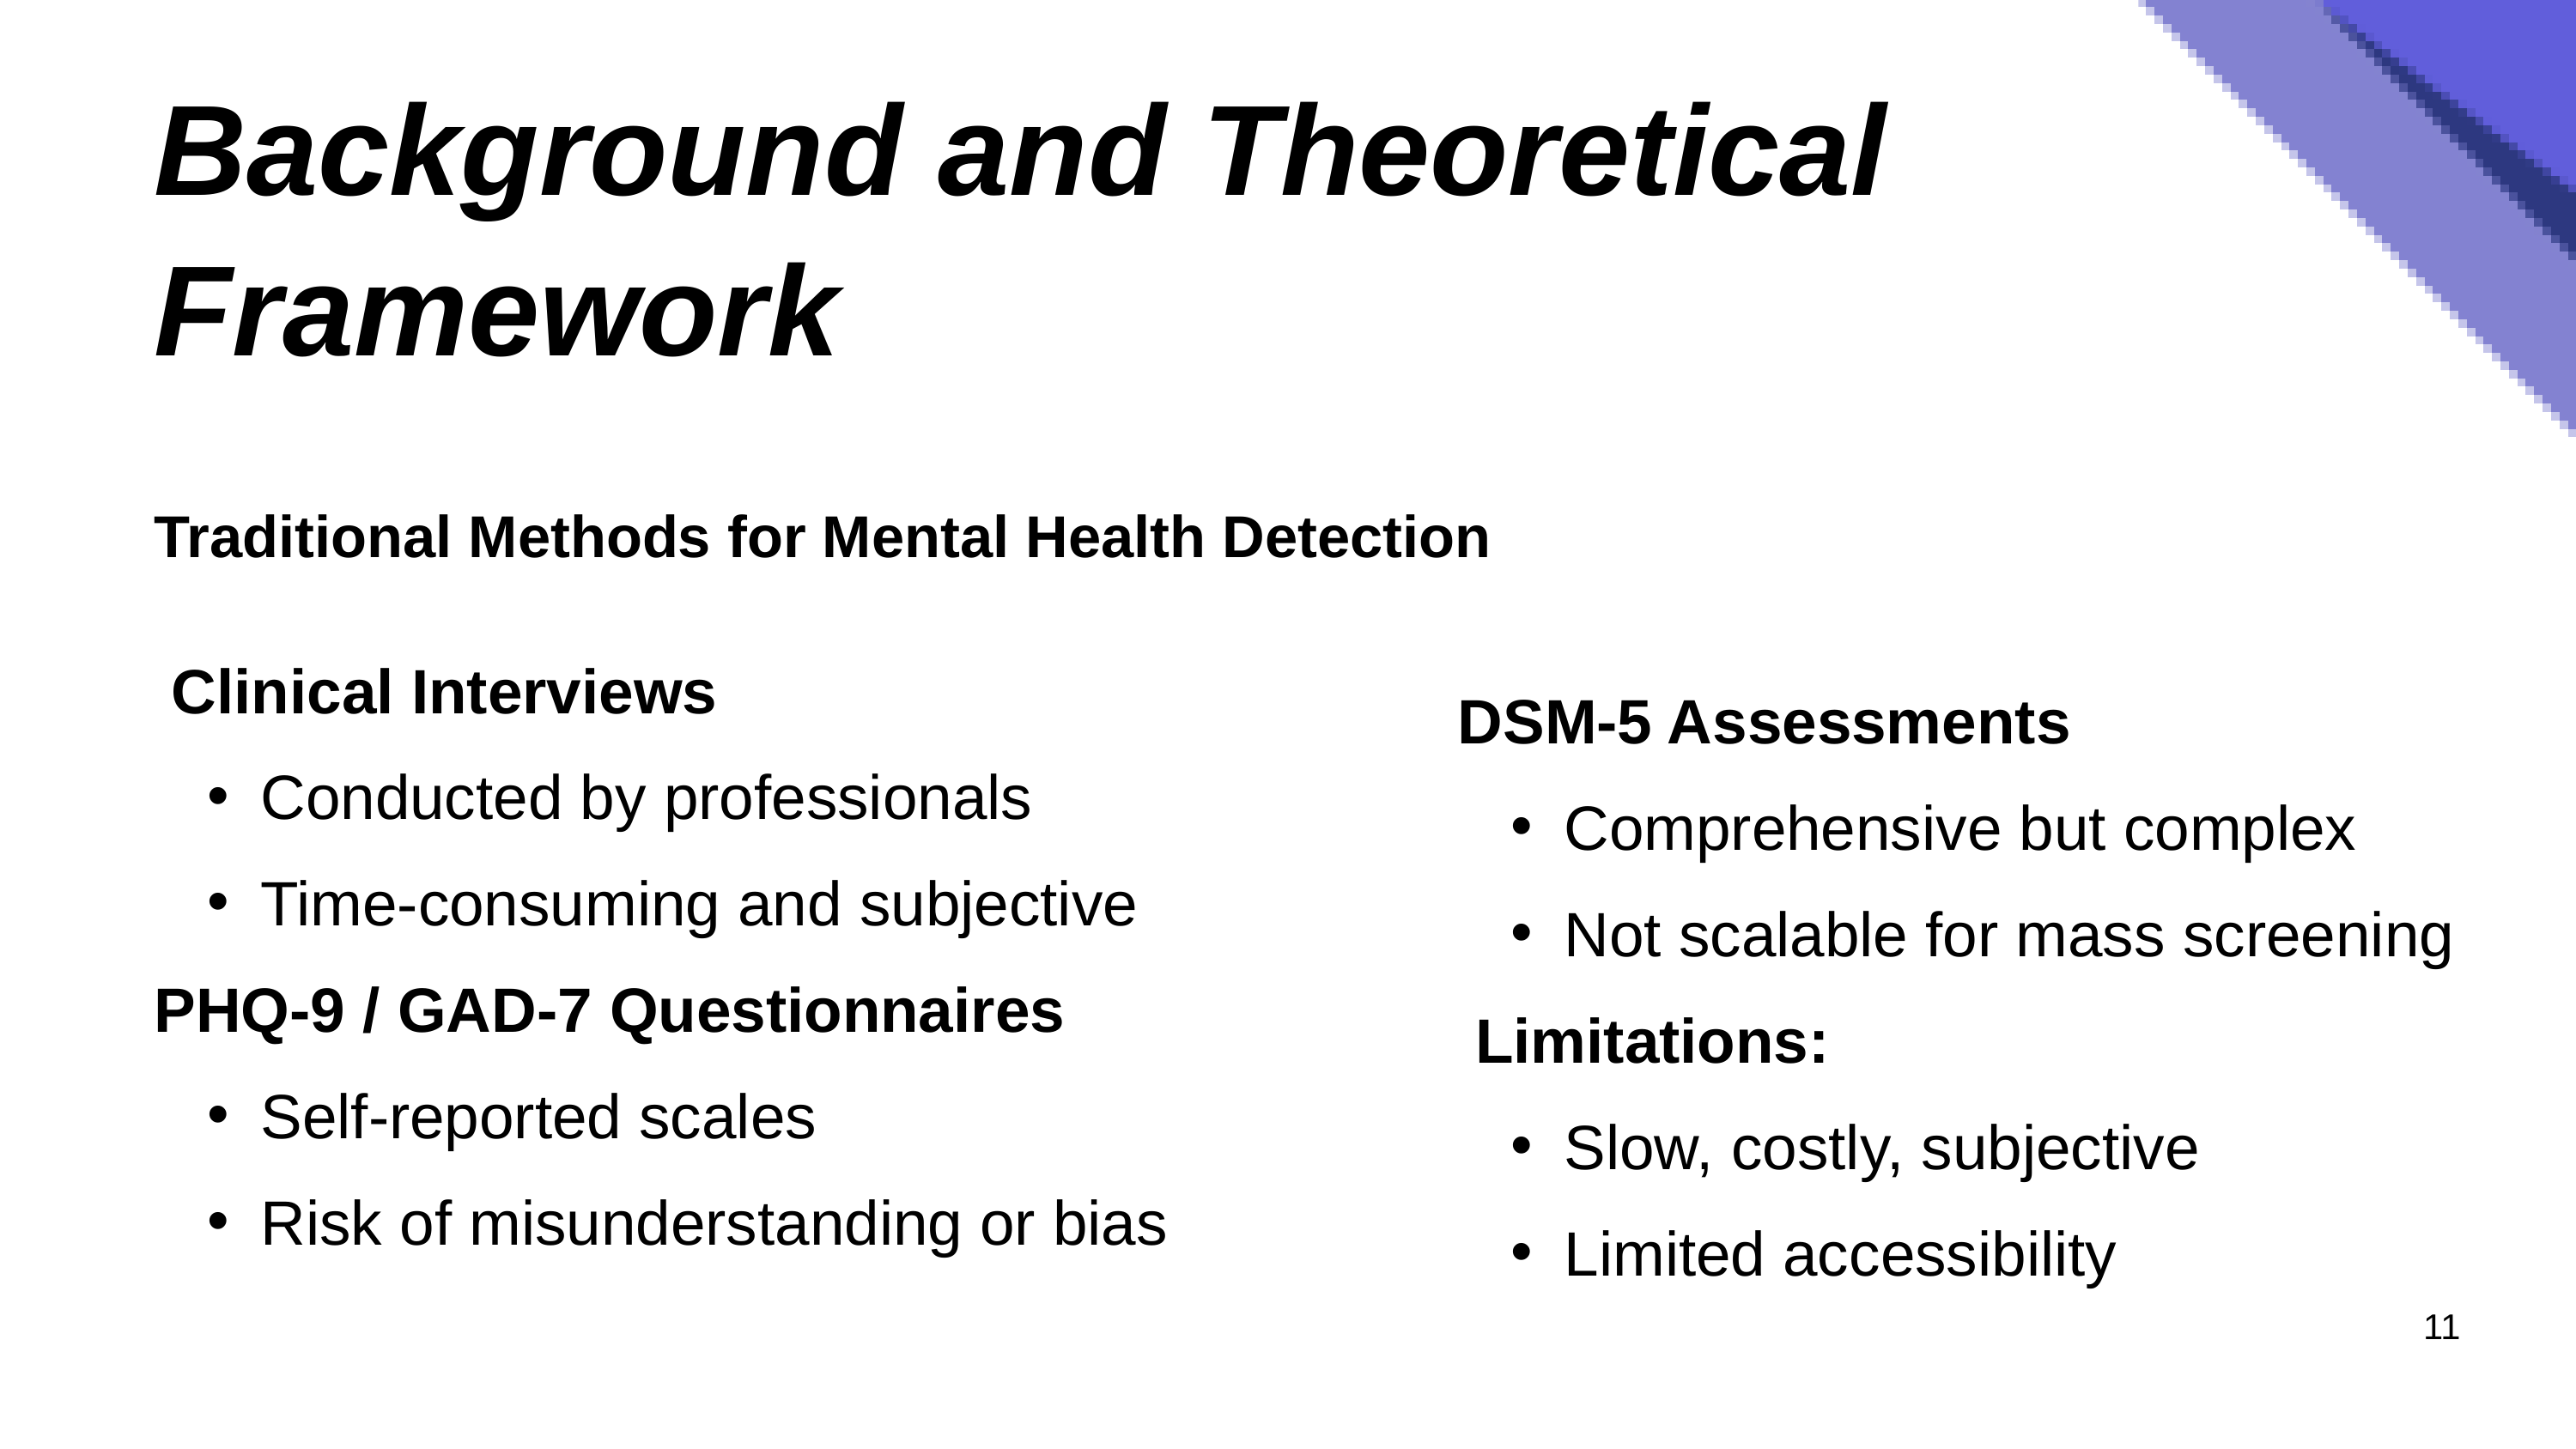

Background and Theoretical Framework
Traditional Methods for Mental Health Detection
 Clinical Interviews
Conducted by professionals
Time-consuming and subjective
PHQ-9 / GAD-7 Questionnaires
Self-reported scales
Risk of misunderstanding or bias

DSM-5 Assessments
Comprehensive but complex
Not scalable for mass screening
 Limitations:
Slow, costly, subjective
Limited accessibility

11